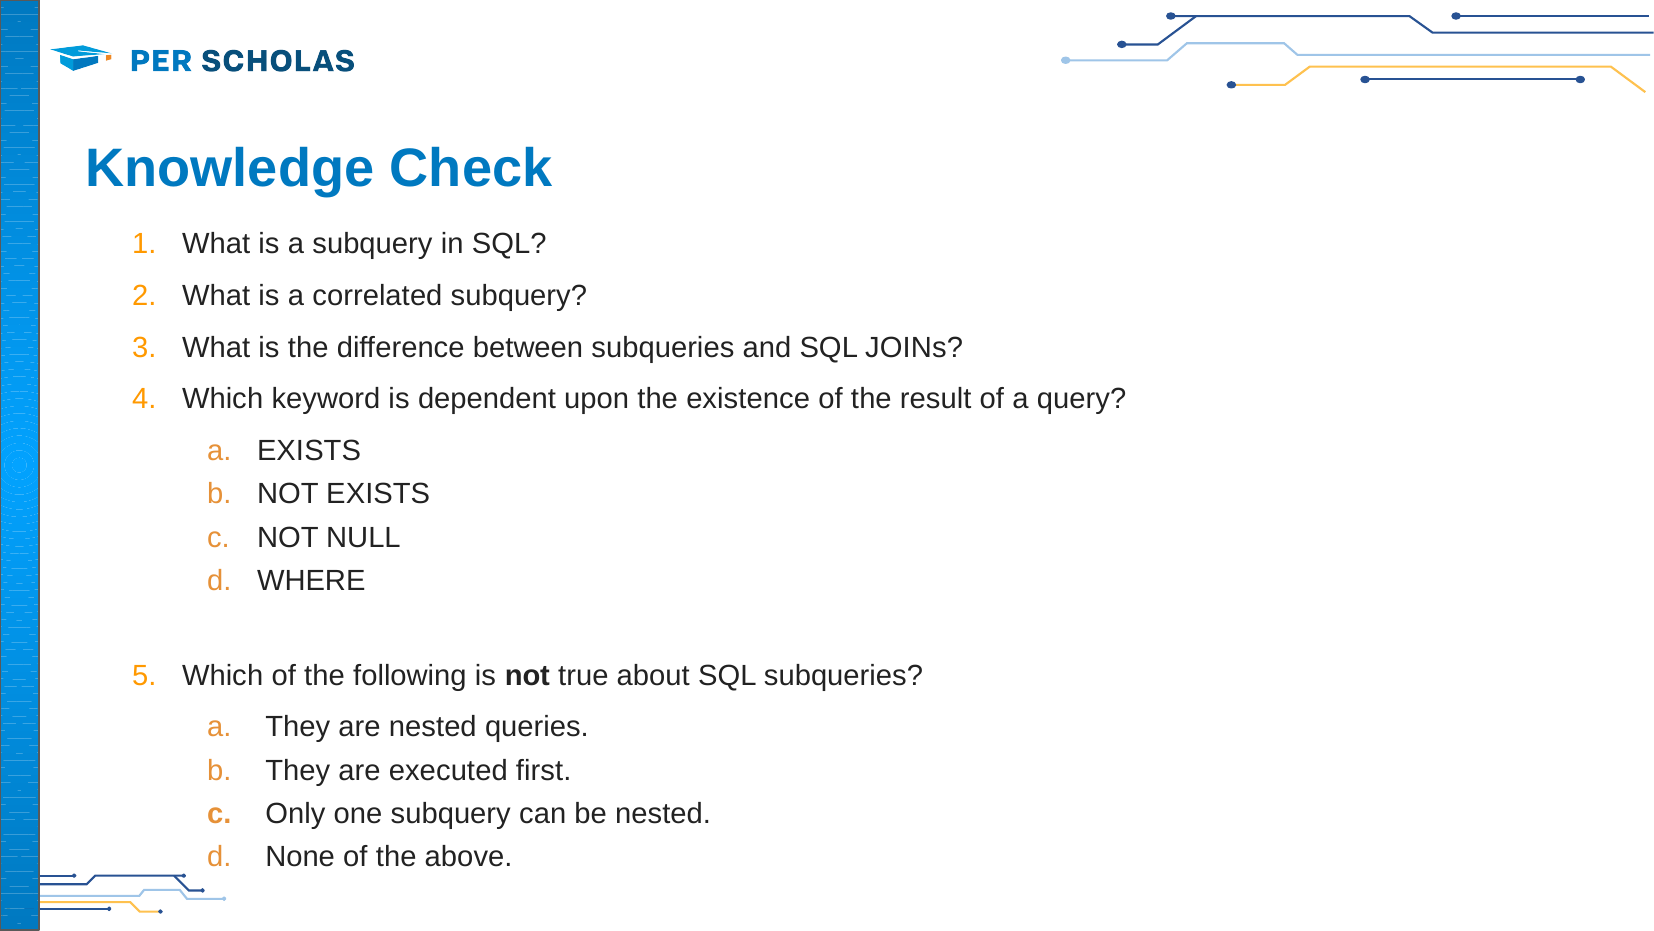

26
# Knowledge Check
What is a subquery in SQL?
What is a correlated subquery?
What is the difference between subqueries and SQL JOINs?
Which keyword is dependent upon the existence of the result of a query?
EXISTS
NOT EXISTS
NOT NULL
WHERE

Which of the following is not true about SQL subqueries?
 They are nested queries.
 They are executed first.
 Only one subquery can be nested.
 None of the above.